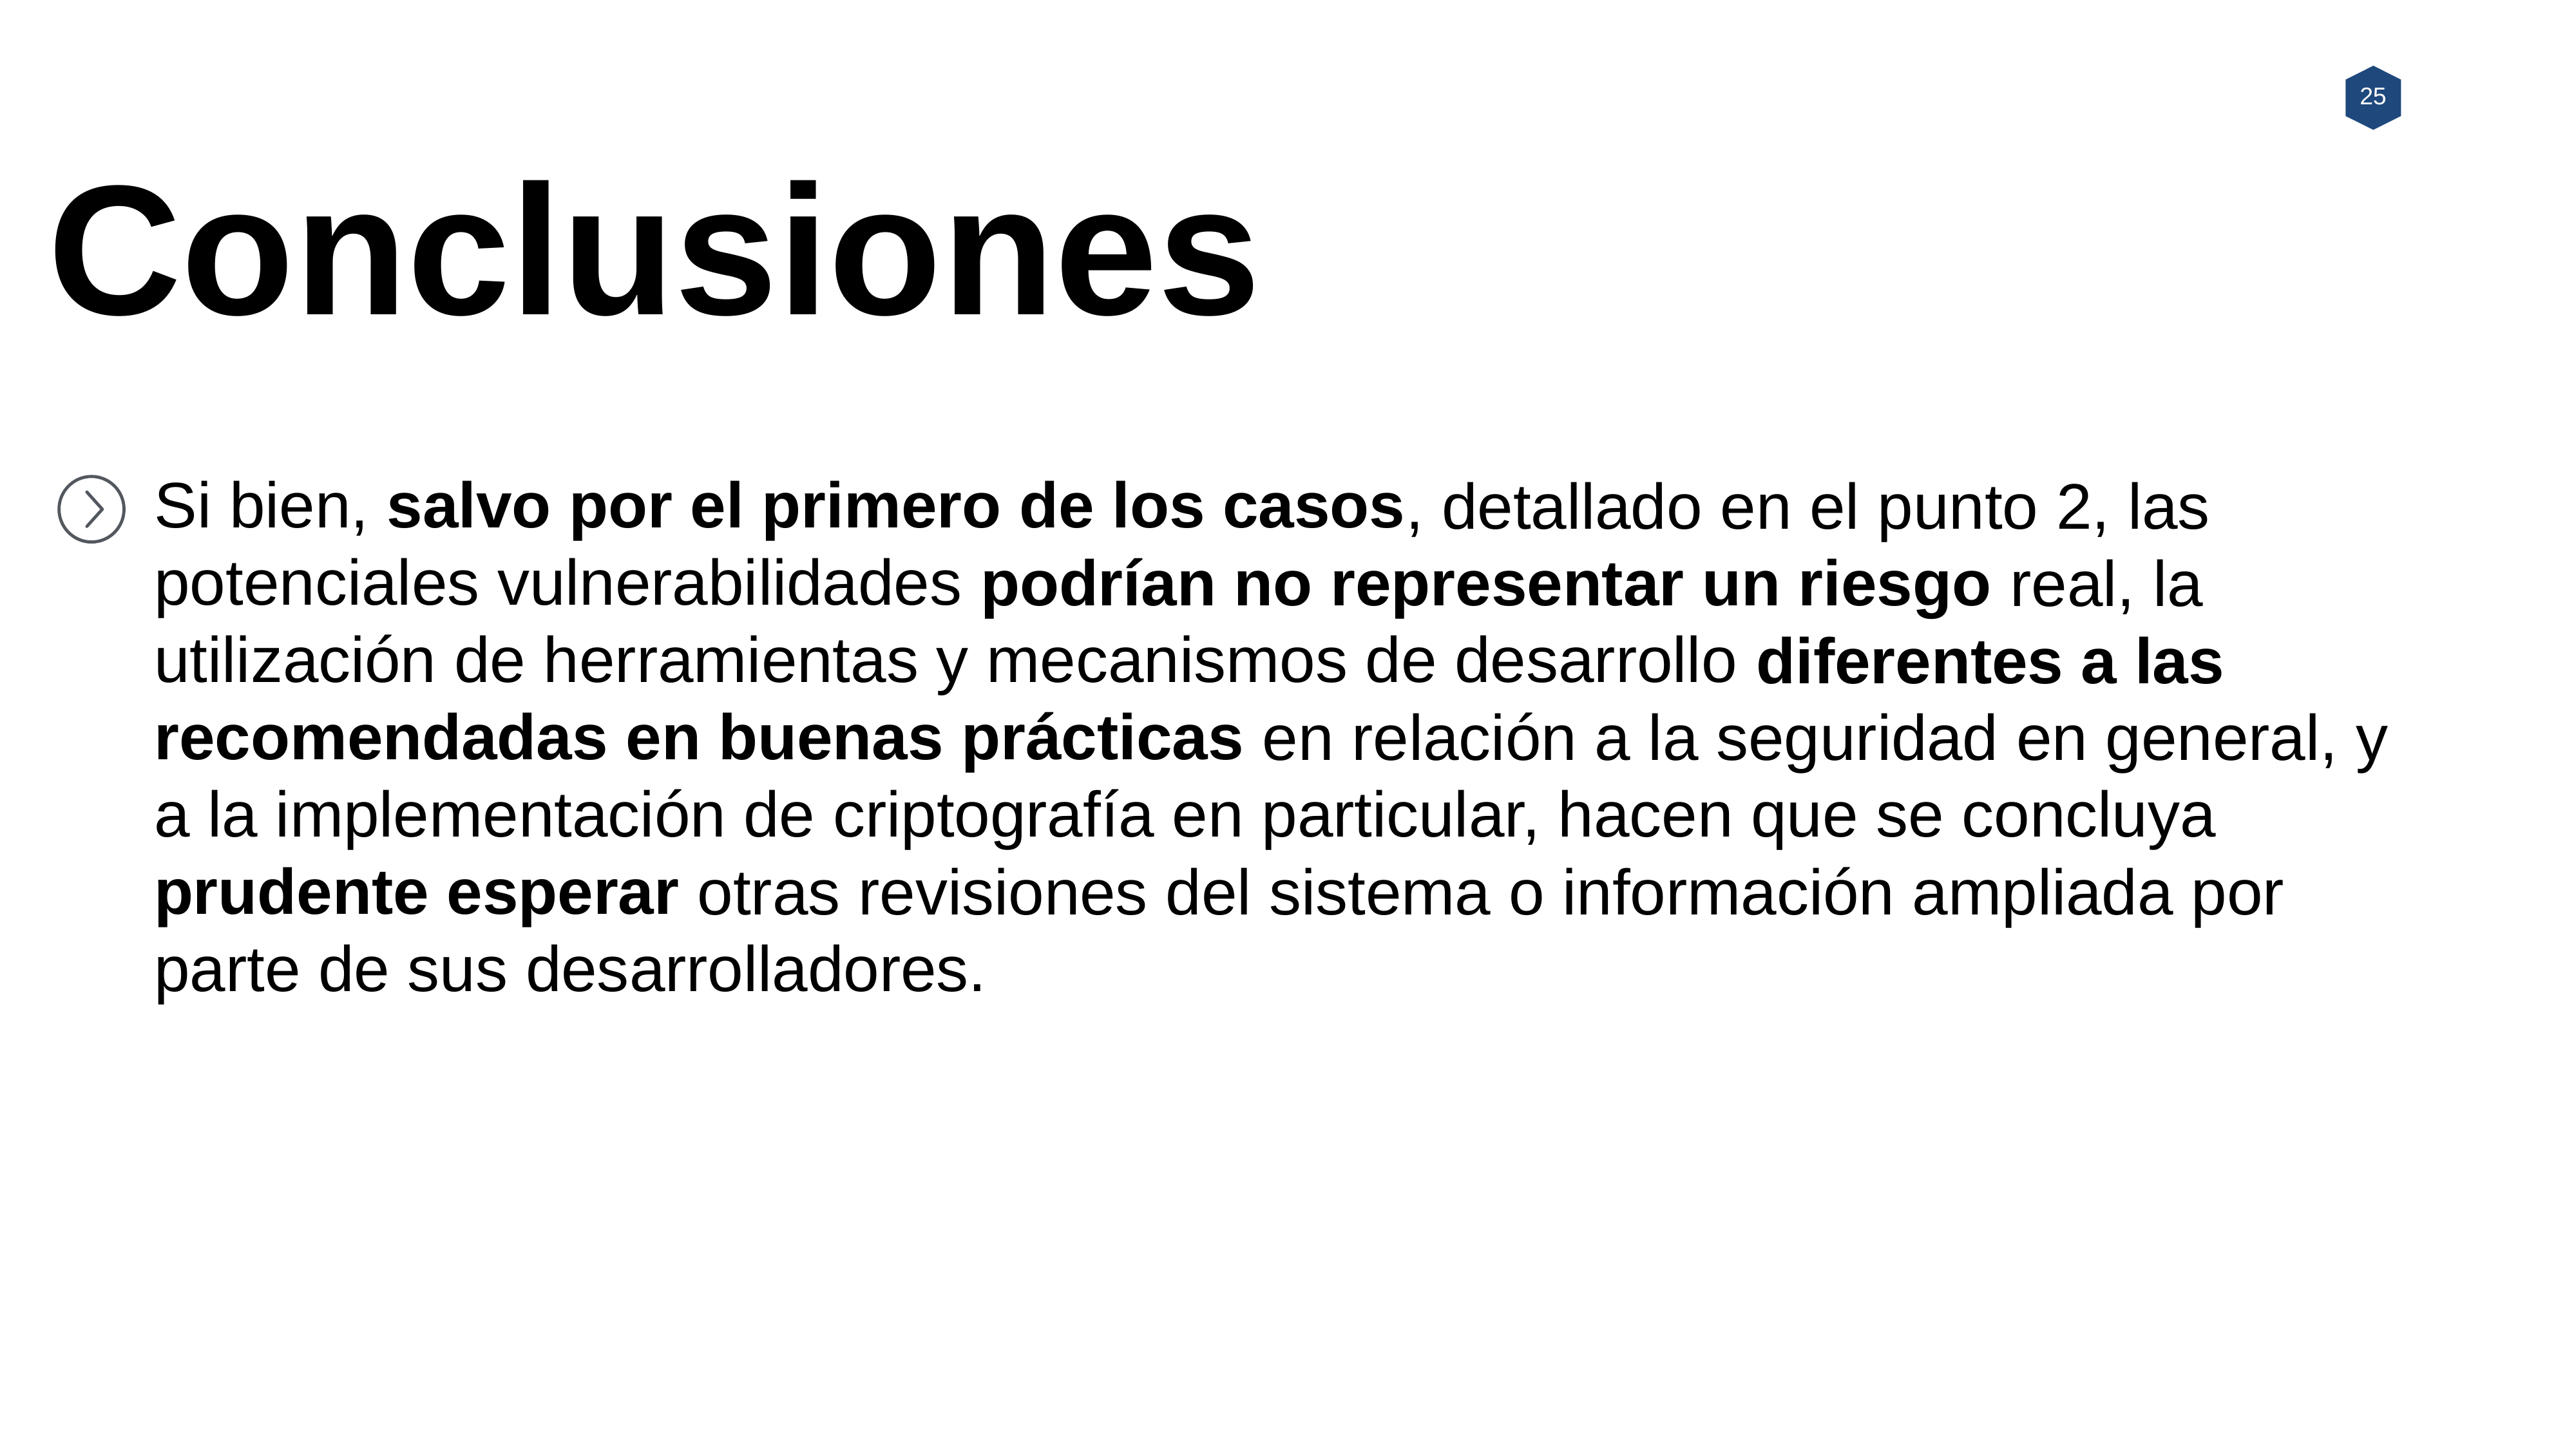

Conclusiones
Si bien, salvo por el primero de los casos, detallado en el punto 2, las potenciales vulnerabilidades podrían no representar un riesgo real, la utilización de herramientas y mecanismos de desarrollo diferentes a las recomendadas en buenas prácticas en relación a la seguridad en general, y a la implementación de criptografía en particular, hacen que se concluya prudente esperar otras revisiones del sistema o información ampliada por parte de sus desarrolladores.